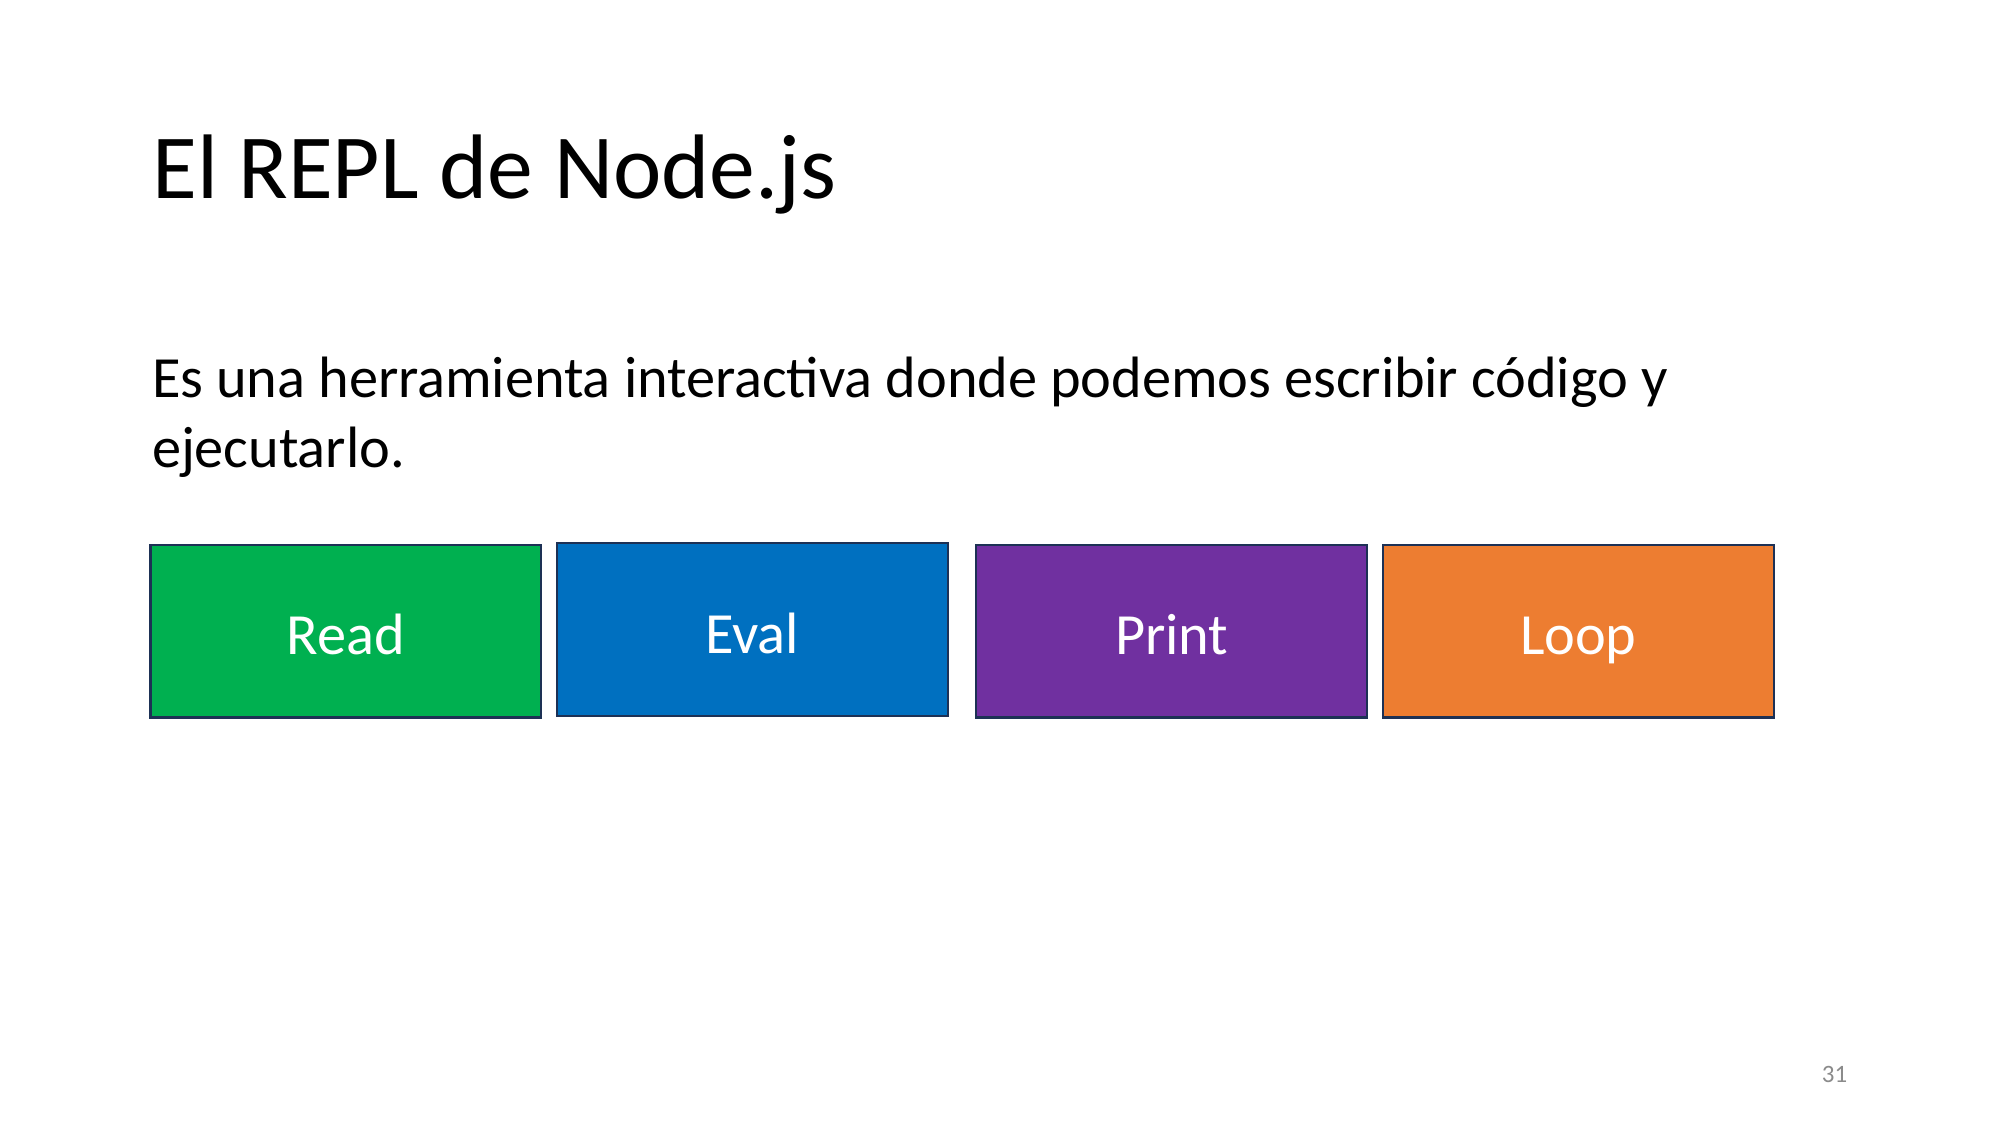

# El REPL de Node.js
Es una herramienta interactiva donde podemos escribir código y ejecutarlo.
Eval
Read
Print
Loop
31